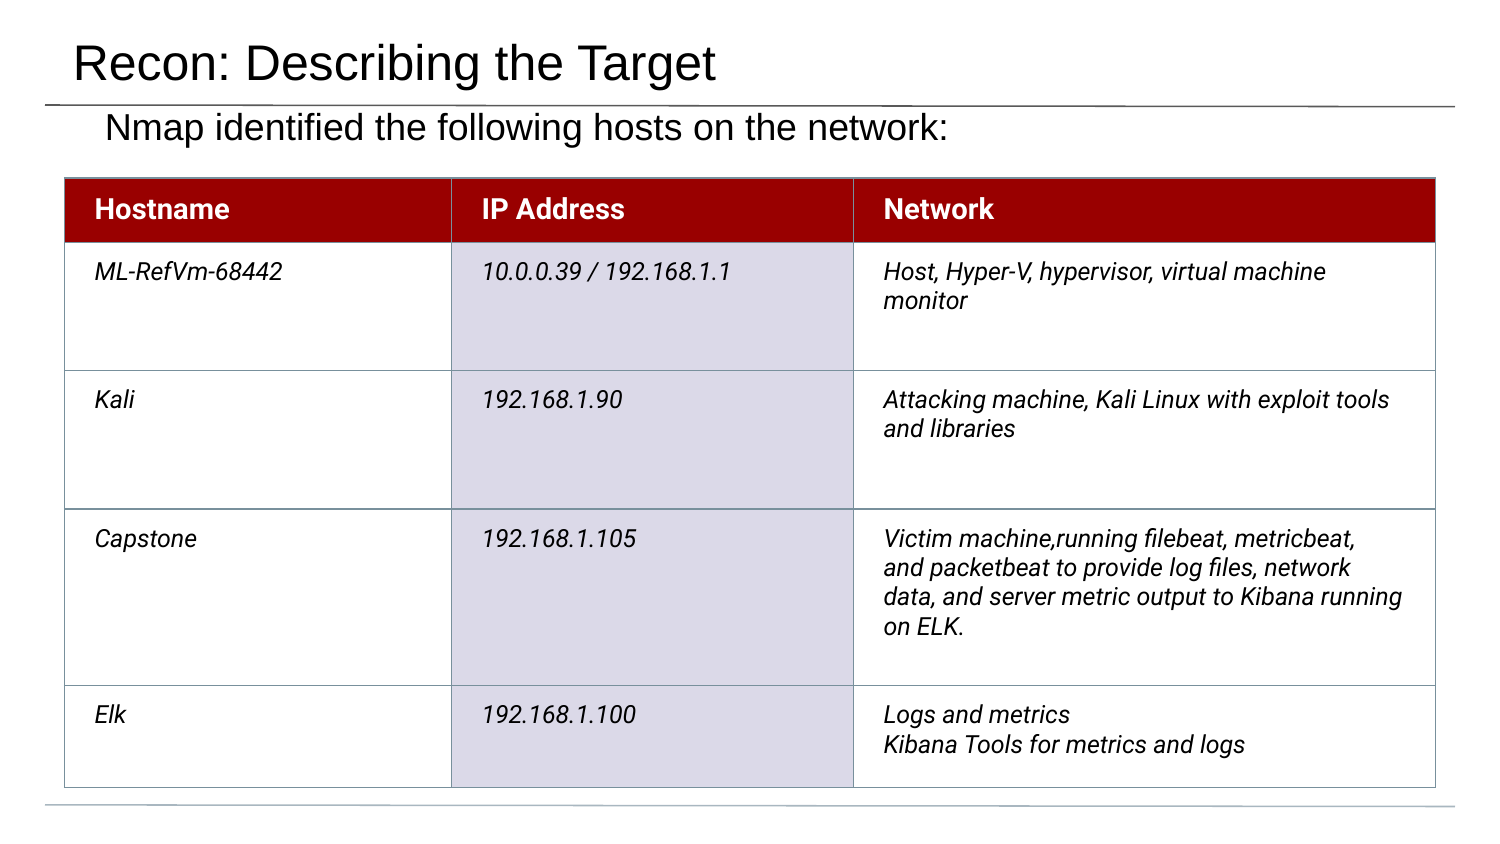

# Recon: Describing the Target
Nmap identified the following hosts on the network:
| Hostname | IP Address | Network |
| --- | --- | --- |
| ML-RefVm-68442 | 10.0.0.39 / 192.168.1.1 | Host, Hyper-V, hypervisor, virtual machine monitor |
| Kali | 192.168.1.90 | Attacking machine, Kali Linux with exploit tools and libraries |
| Capstone | 192.168.1.105 | Victim machine,running filebeat, metricbeat, and packetbeat to provide log files, network data, and server metric output to Kibana running on ELK. |
| Elk | 192.168.1.100 | Logs and metrics Kibana Tools for metrics and logs |